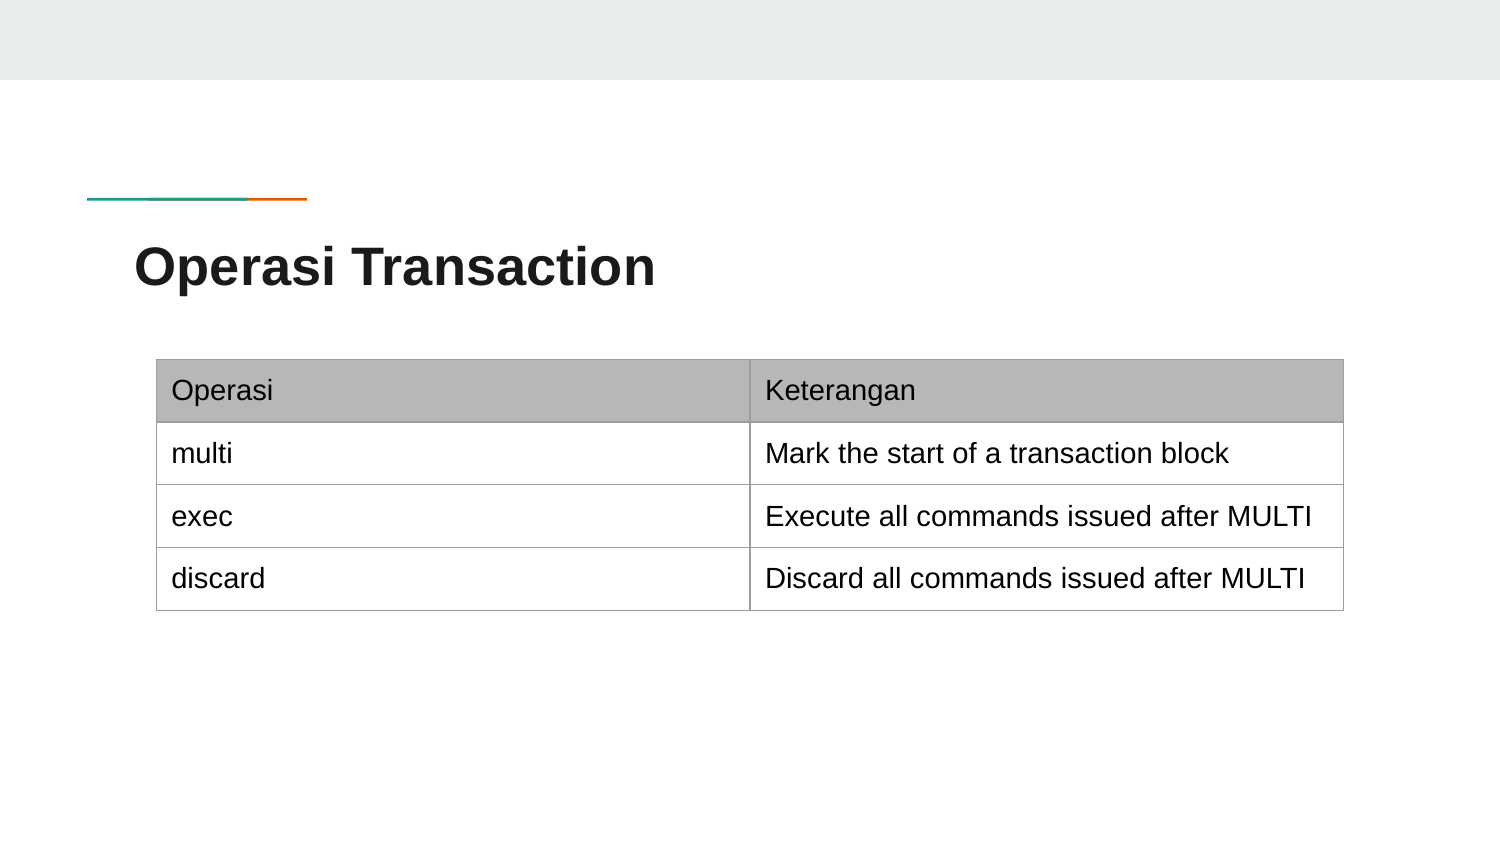

# Operasi Transaction
| Operasi | Keterangan |
| --- | --- |
| multi | Mark the start of a transaction block |
| exec | Execute all commands issued after MULTI |
| discard | Discard all commands issued after MULTI |